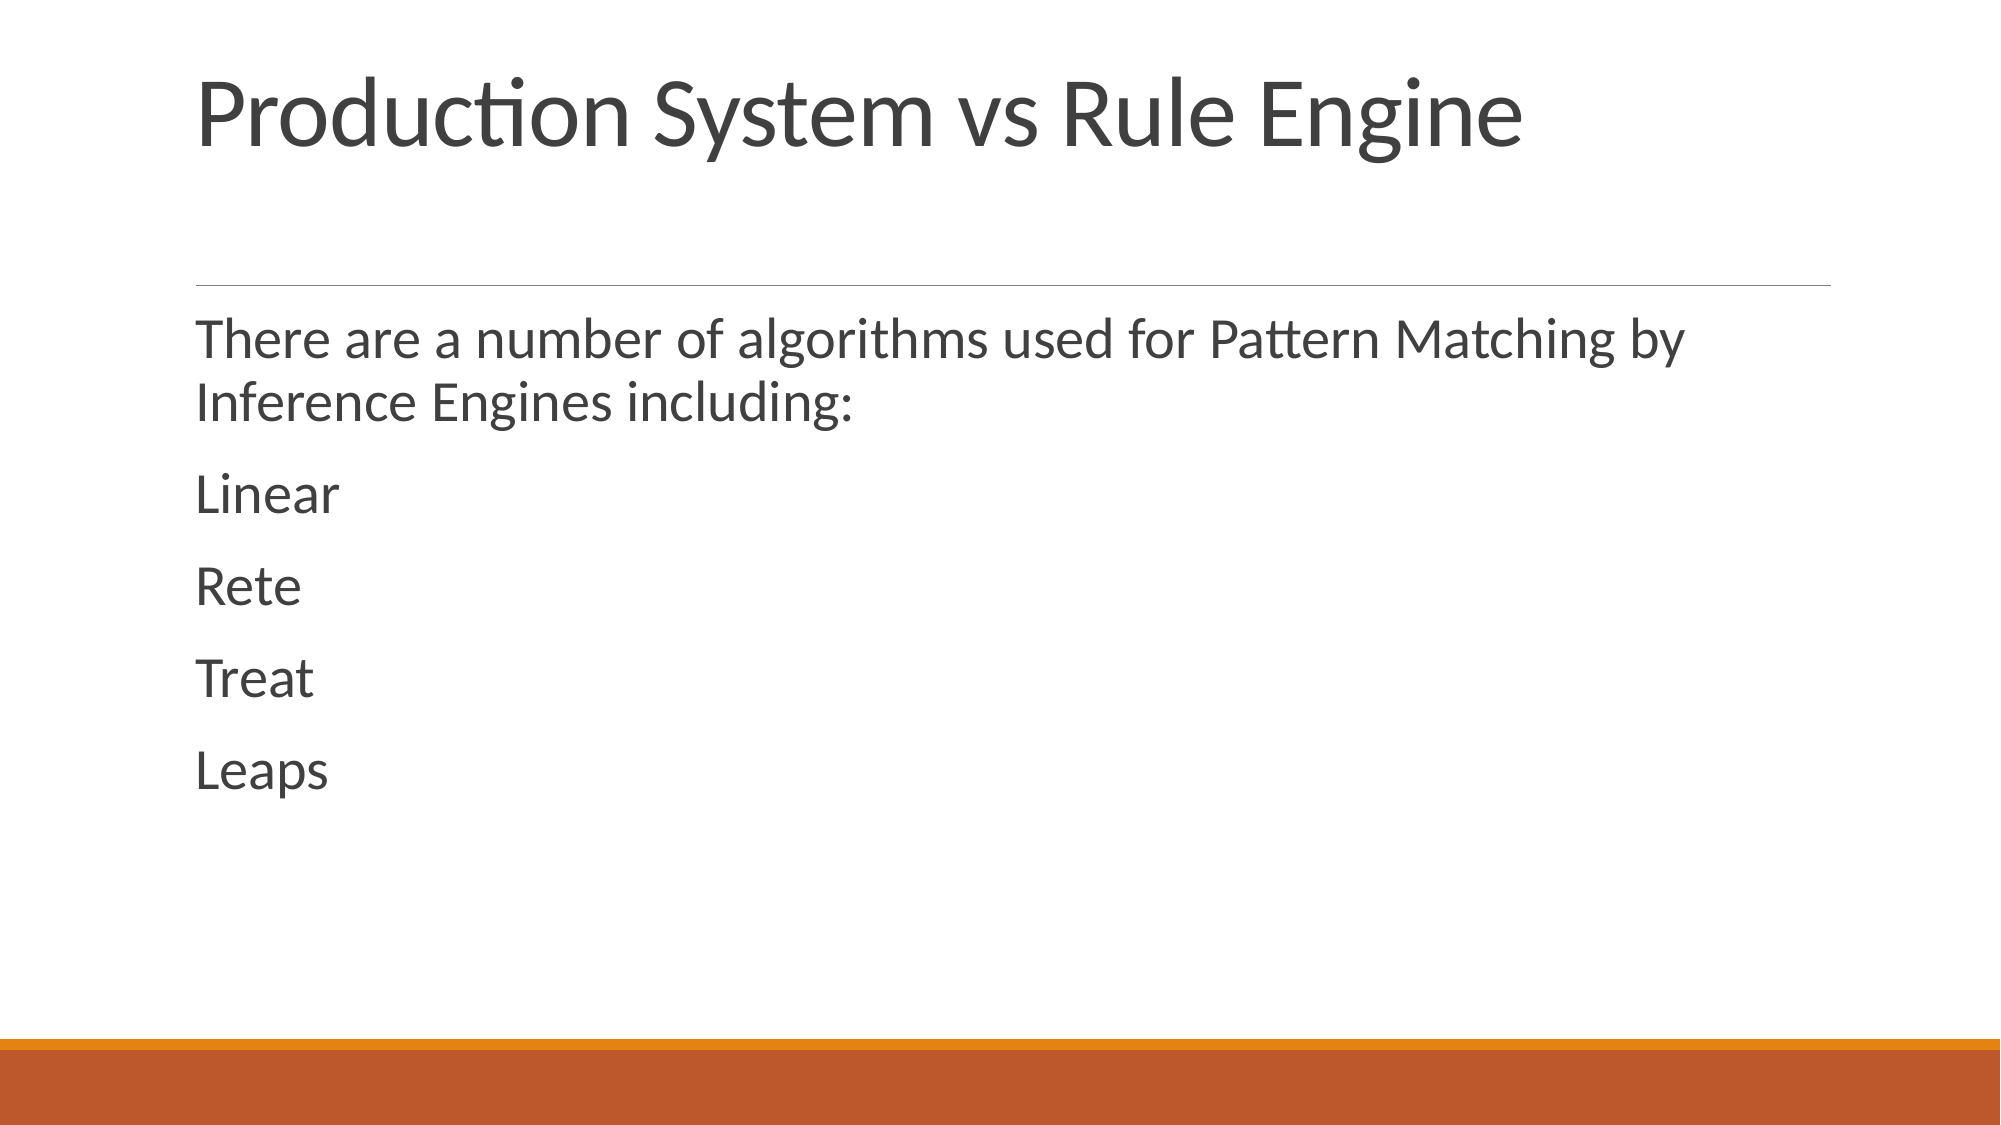

# Production System vs Rule Engine
There are a number of algorithms used for Pattern Matching by Inference Engines including:
Linear
Rete
Treat
Leaps